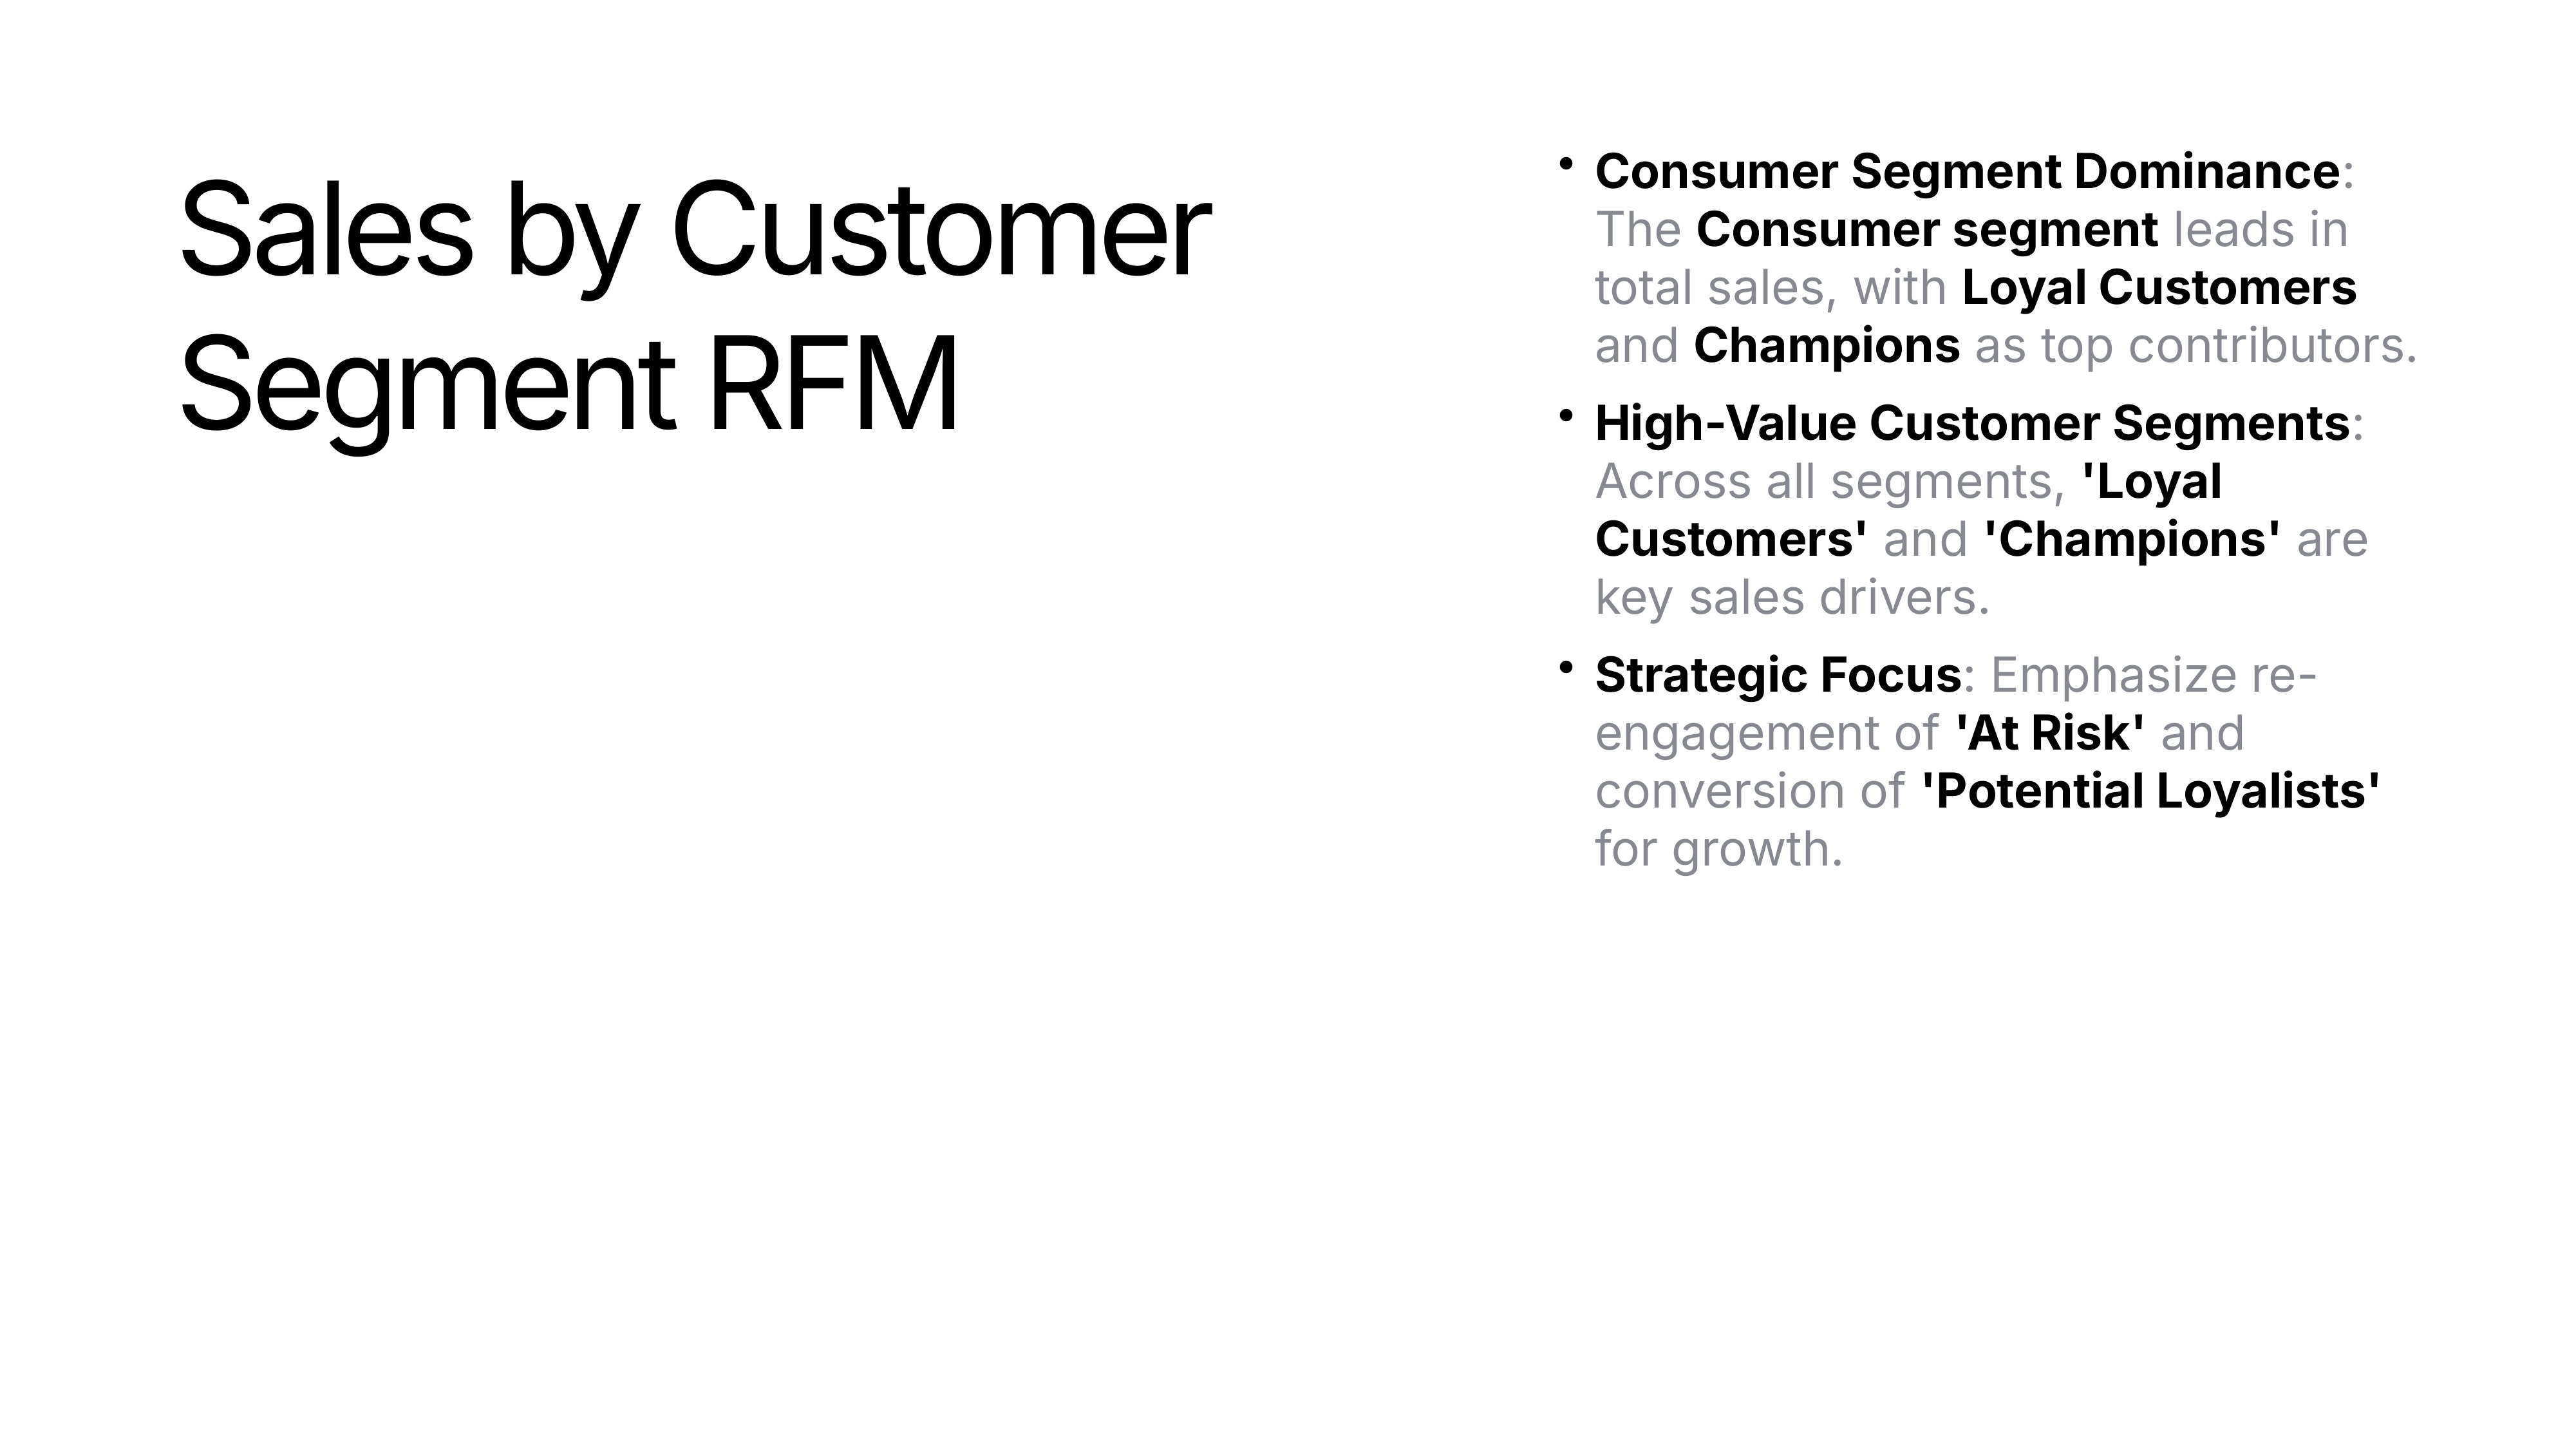

Consumer Segment Dominance: The Consumer segment leads in total sales, with Loyal Customers and Champions as top contributors.
High-Value Customer Segments: Across all segments, 'Loyal Customers' and 'Champions' are key sales drivers.
Strategic Focus: Emphasize re-engagement of 'At Risk' and conversion of 'Potential Loyalists' for growth.
Sales by Customer Segment RFM